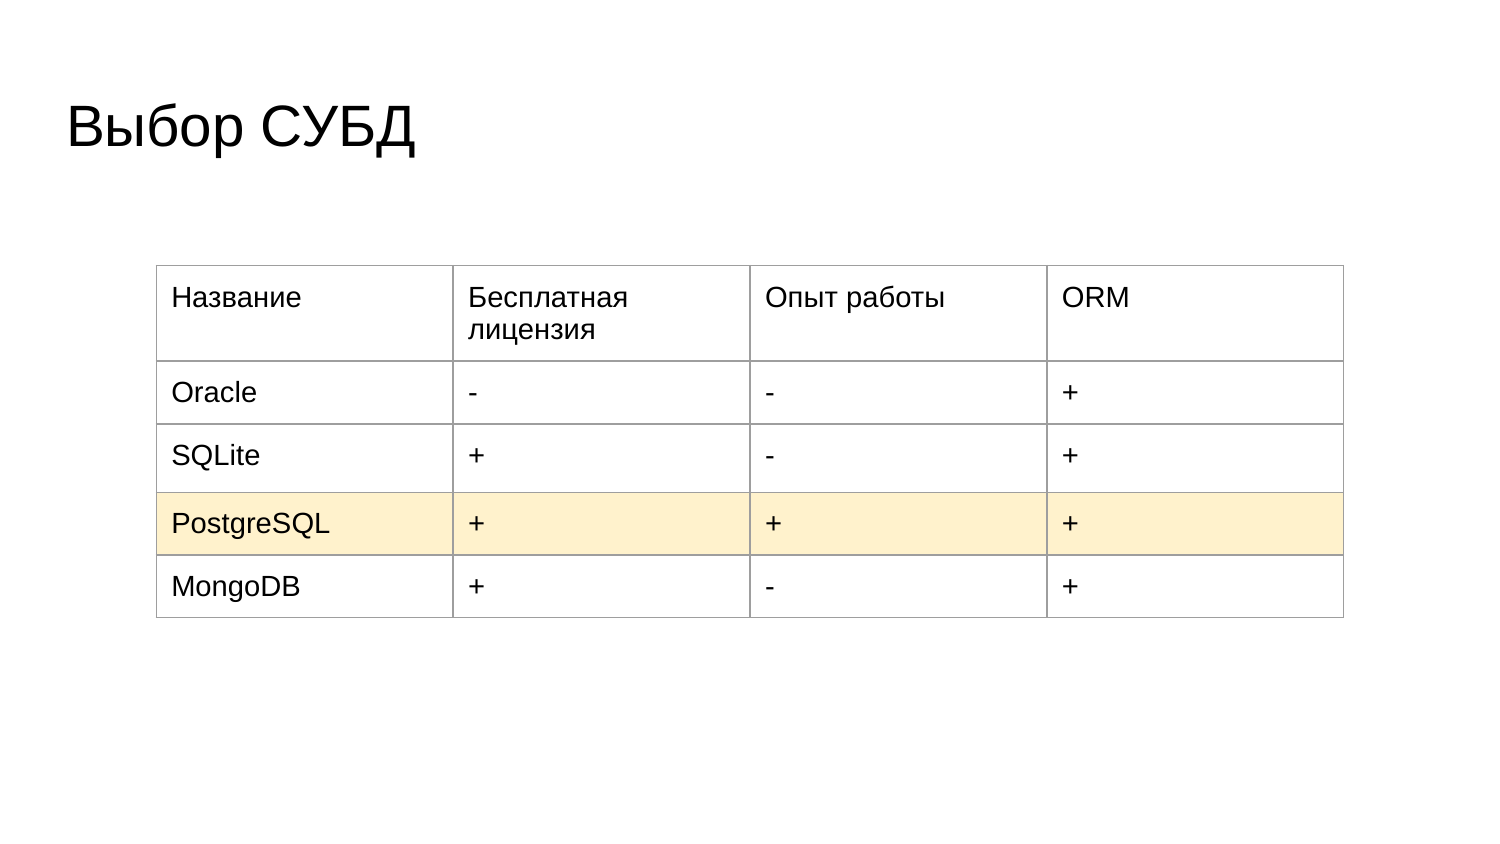

# Выбор СУБД
| Название | Бесплатная лицензия | Опыт работы | ORM |
| --- | --- | --- | --- |
| Oracle | - | - | + |
| SQLite | + | - | + |
| PostgreSQL | + | + | + |
| MongoDB | + | - | + |